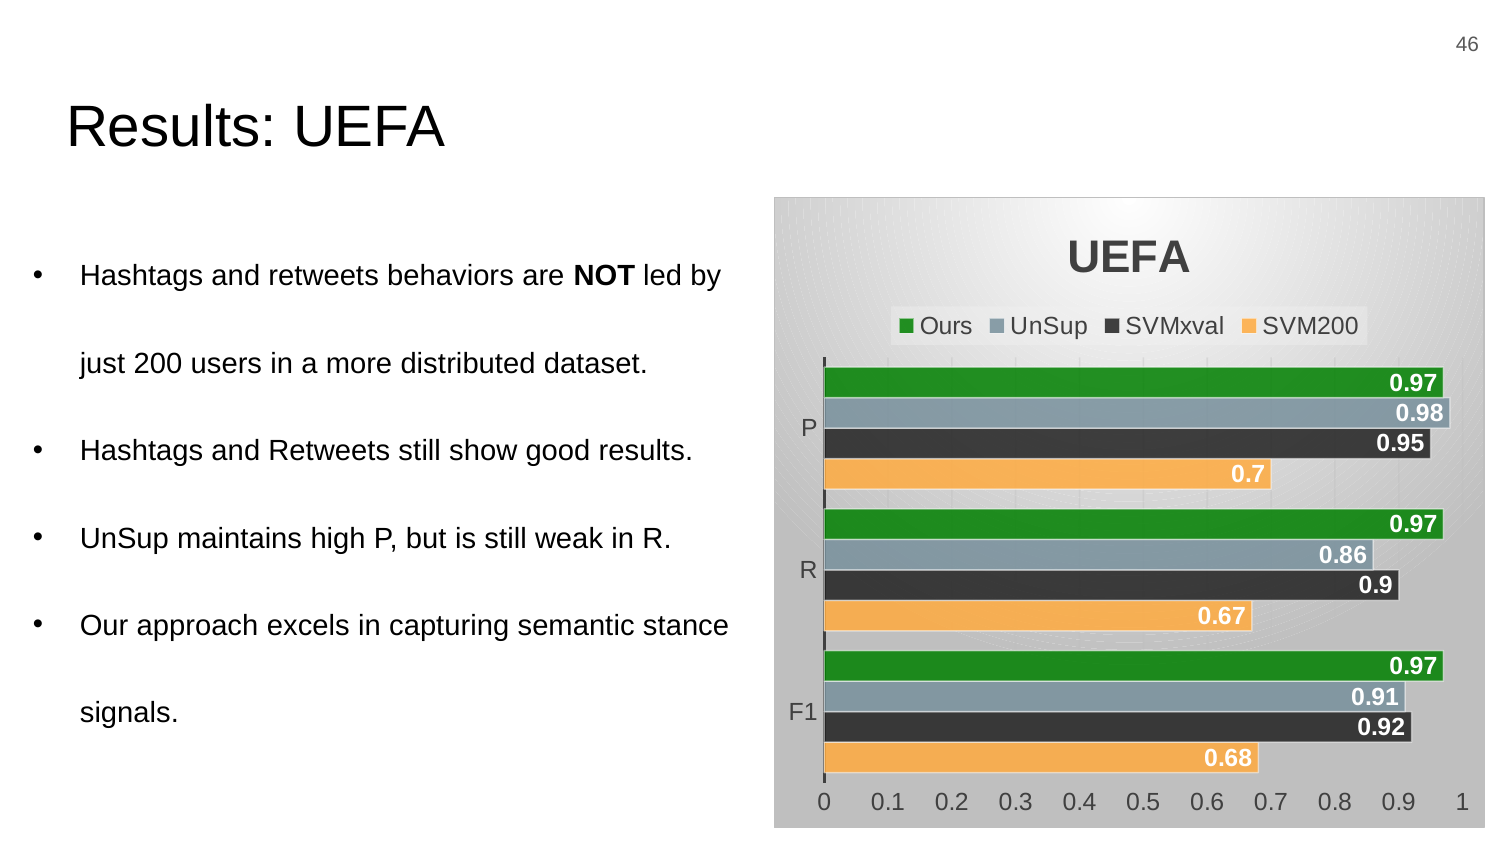

46
# Results: UEFA
Hashtags and retweets behaviors are NOT led by just 200 users in a more distributed dataset.
Hashtags and Retweets still show good results.
UnSup maintains high P, but is still weak in R.
Our approach excels in capturing semantic stance signals.

### Chart: UEFA

| Category | SVM200 | SVMxval | UnSup | Ours |
|---|---|---|---|---|
| F1 | 0.68 | 0.92 | 0.91 | 0.97 |
| R | 0.67 | 0.9 | 0.86 | 0.97 |
| P | 0.7 | 0.95 | 0.98 | 0.97 |